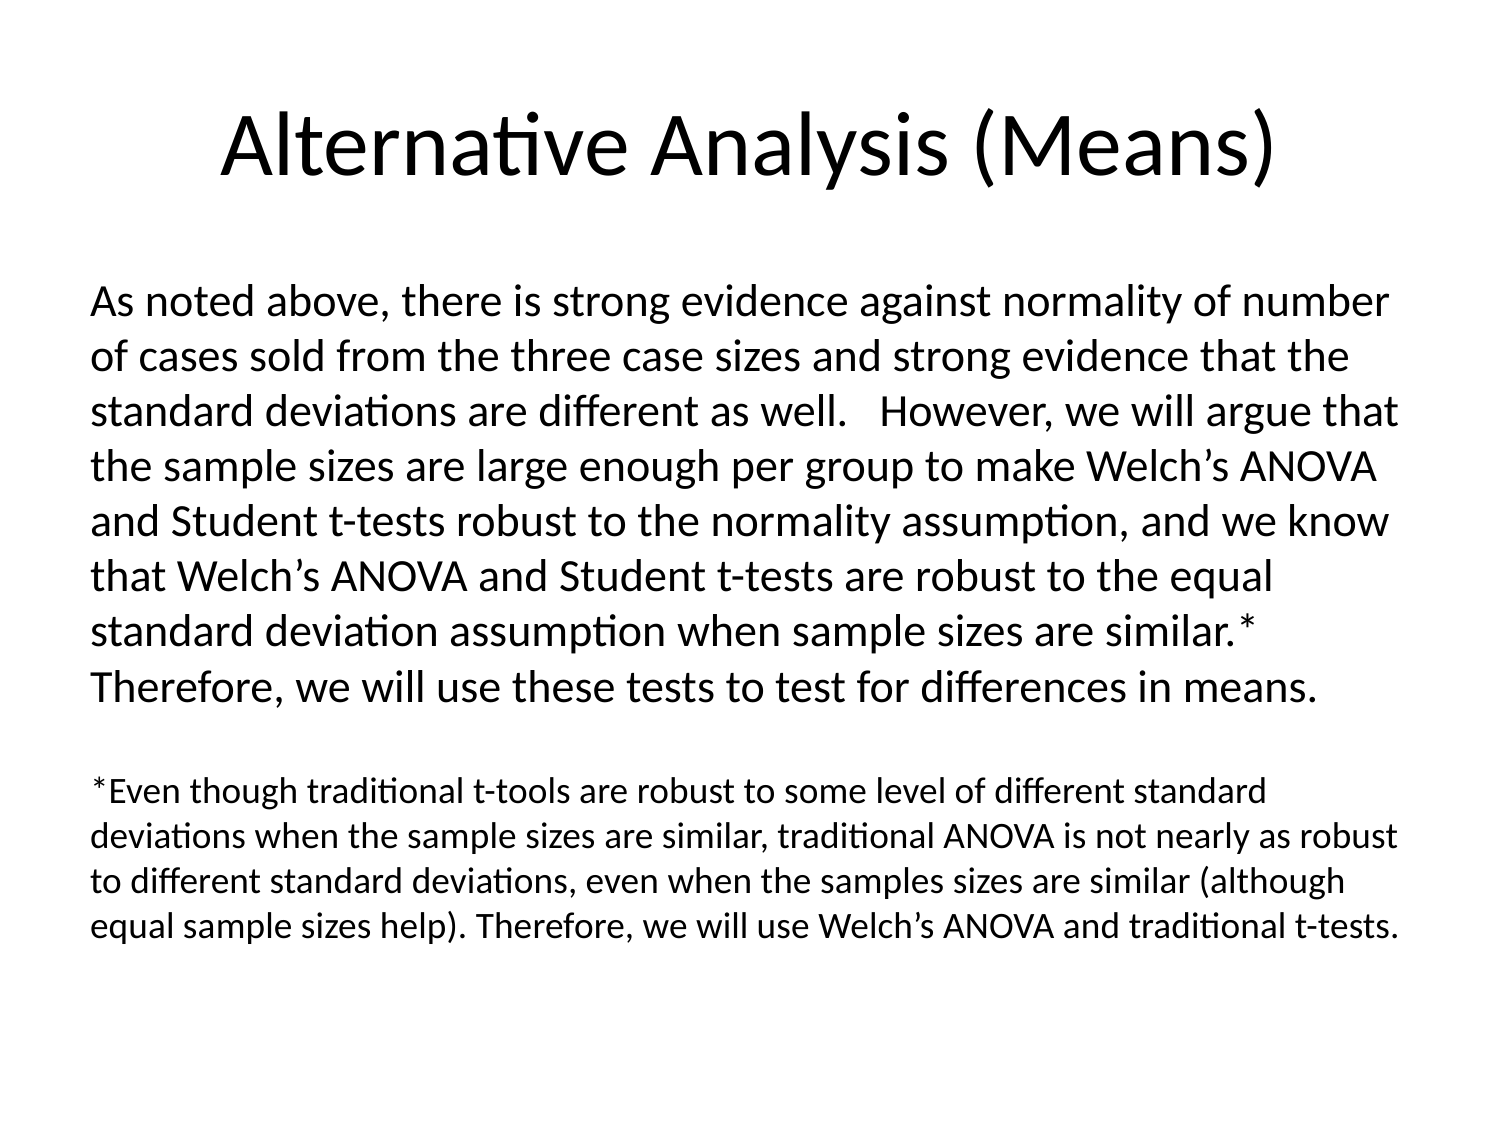

# Alternative Analysis (Means)
As noted above, there is strong evidence against normality of number of cases sold from the three case sizes and strong evidence that the standard deviations are different as well.   However, we will argue that the sample sizes are large enough per group to make Welch’s ANOVA and Student t-tests robust to the normality assumption, and we know that Welch’s ANOVA and Student t-tests are robust to the equal standard deviation assumption when sample sizes are similar.* Therefore, we will use these tests to test for differences in means.

*Even though traditional t-tools are robust to some level of different standard deviations when the sample sizes are similar, traditional ANOVA is not nearly as robust to different standard deviations, even when the samples sizes are similar (although equal sample sizes help). Therefore, we will use Welch’s ANOVA and traditional t-tests.